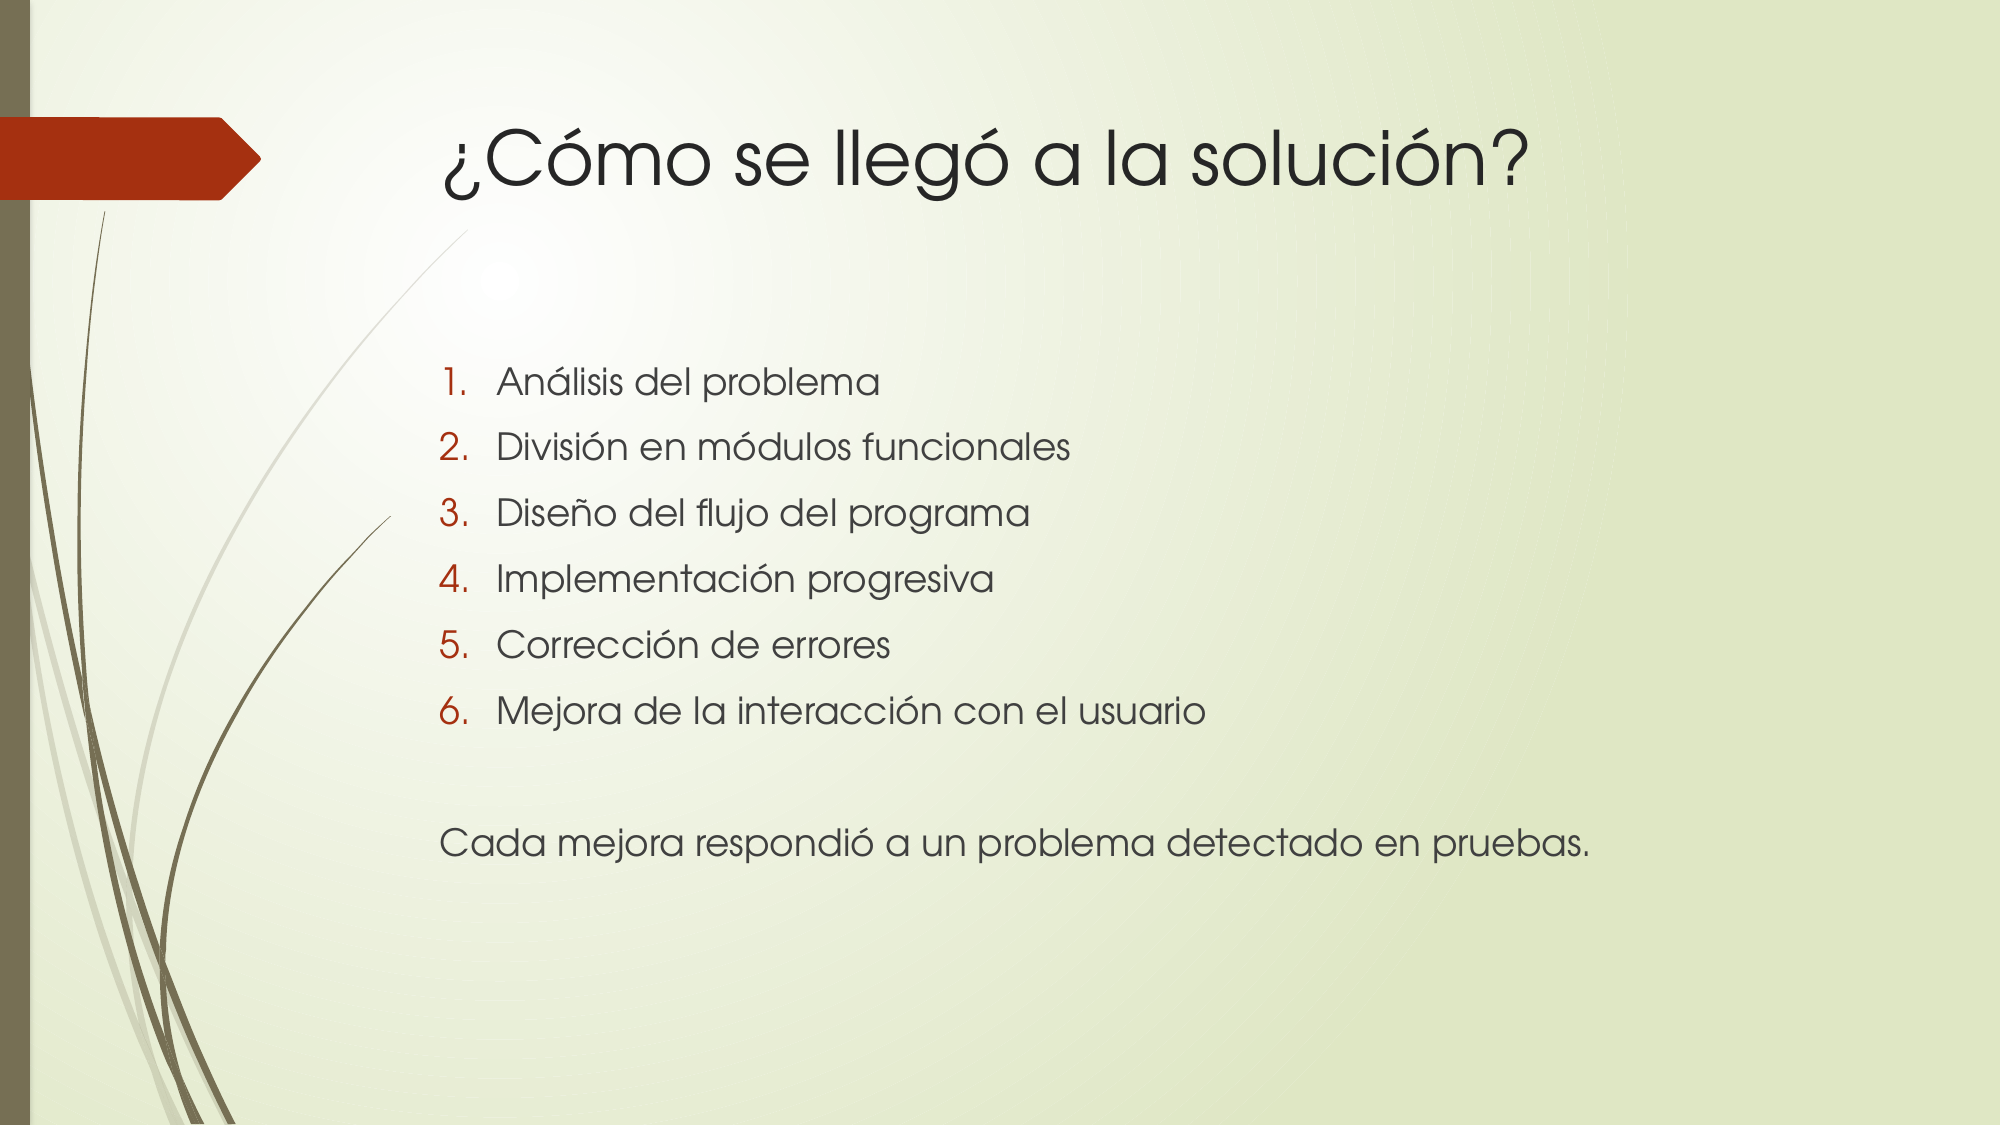

# ¿Cómo se llegó a la solución?
Análisis del problema
División en módulos funcionales
Diseño del flujo del programa
Implementación progresiva
Corrección de errores
Mejora de la interacción con el usuario

Cada mejora respondió a un problema detectado en pruebas.